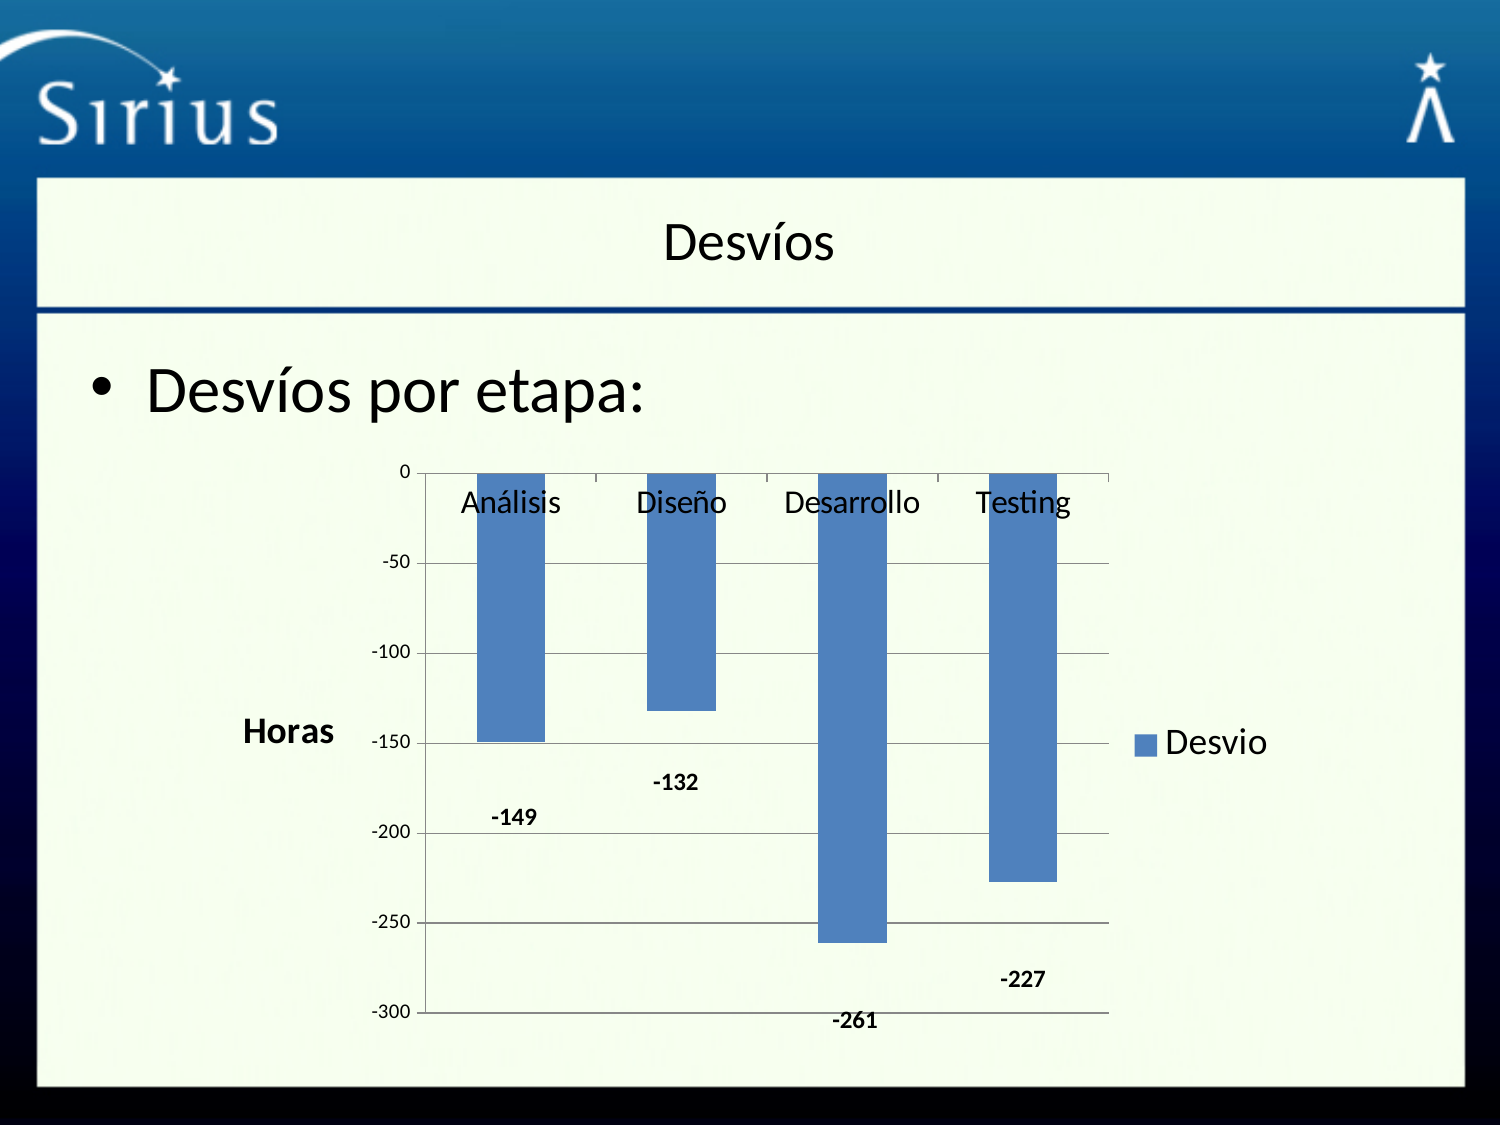

# Desvíos
Desvíos por etapa:

### Chart

| Category | Desvio |
|---|---|
| Análisis | -149.0 |
| Diseño | -132.0 |
| Desarrollo | -261.0 |
| Testing | -227.0 |